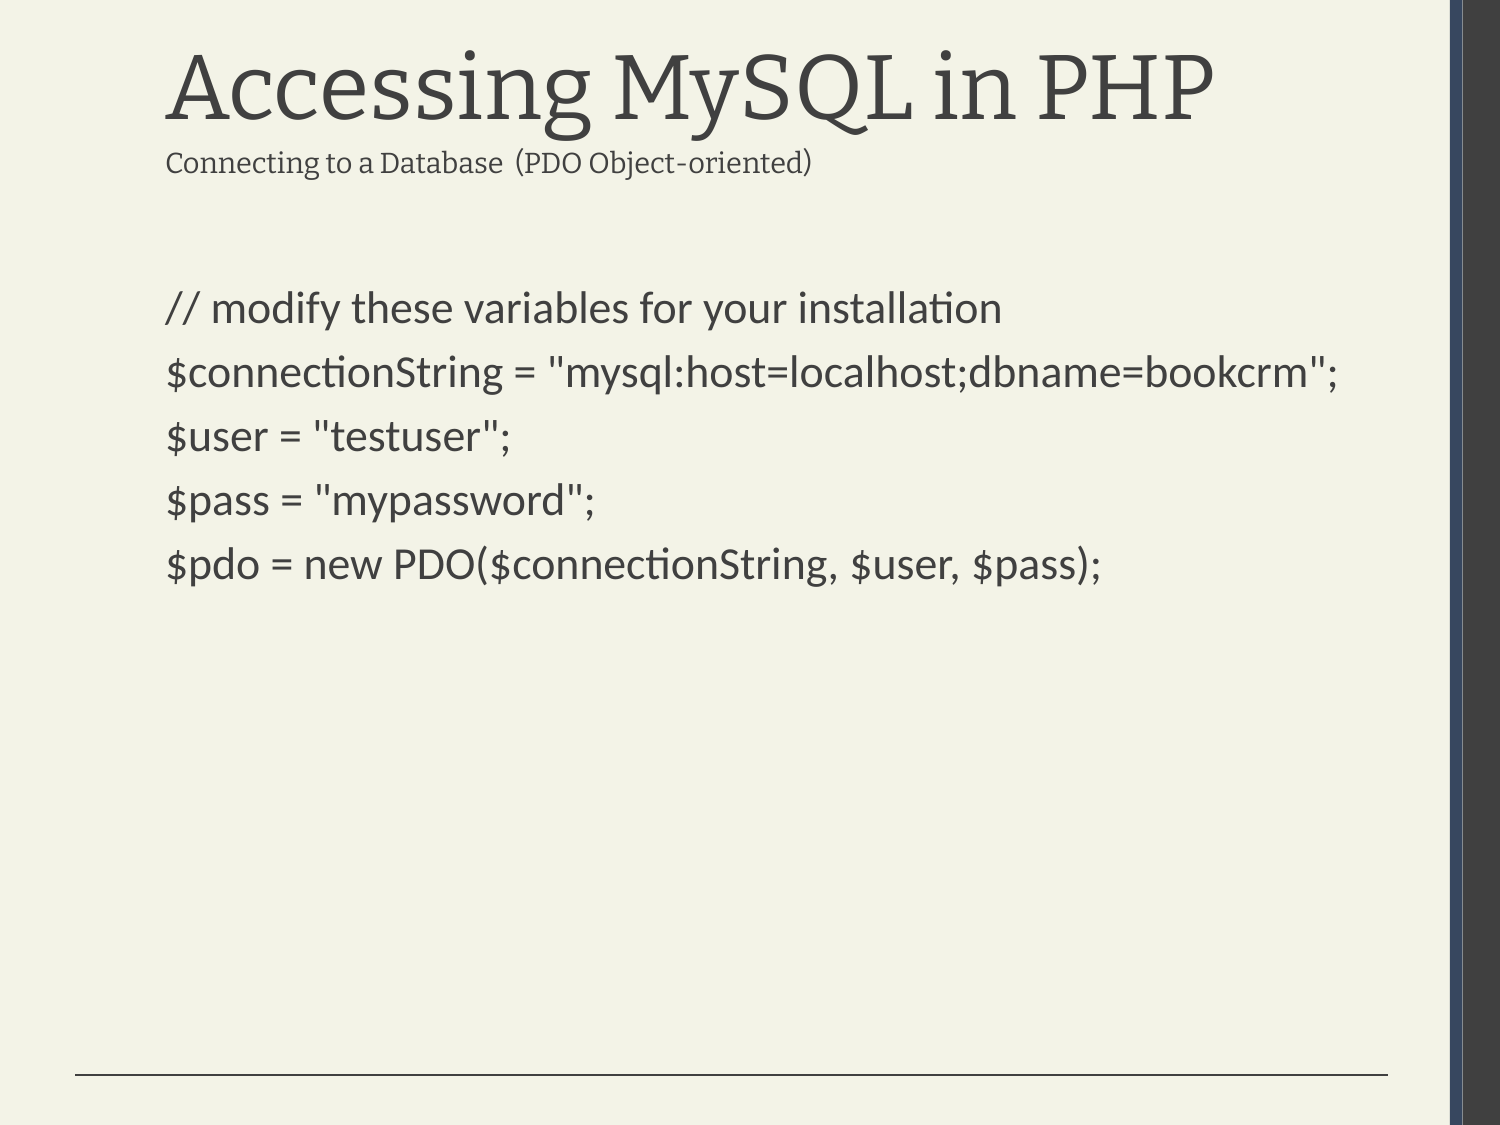

# Accessing MySQL in PHP
Connecting to a Database  (PDO Object-oriented)
// modify these variables for your installation
$connectionString = "mysql:host=localhost;dbname=bookcrm";
$user = "testuser";
$pass = "mypassword";
$pdo = new PDO($connectionString, $user, $pass);